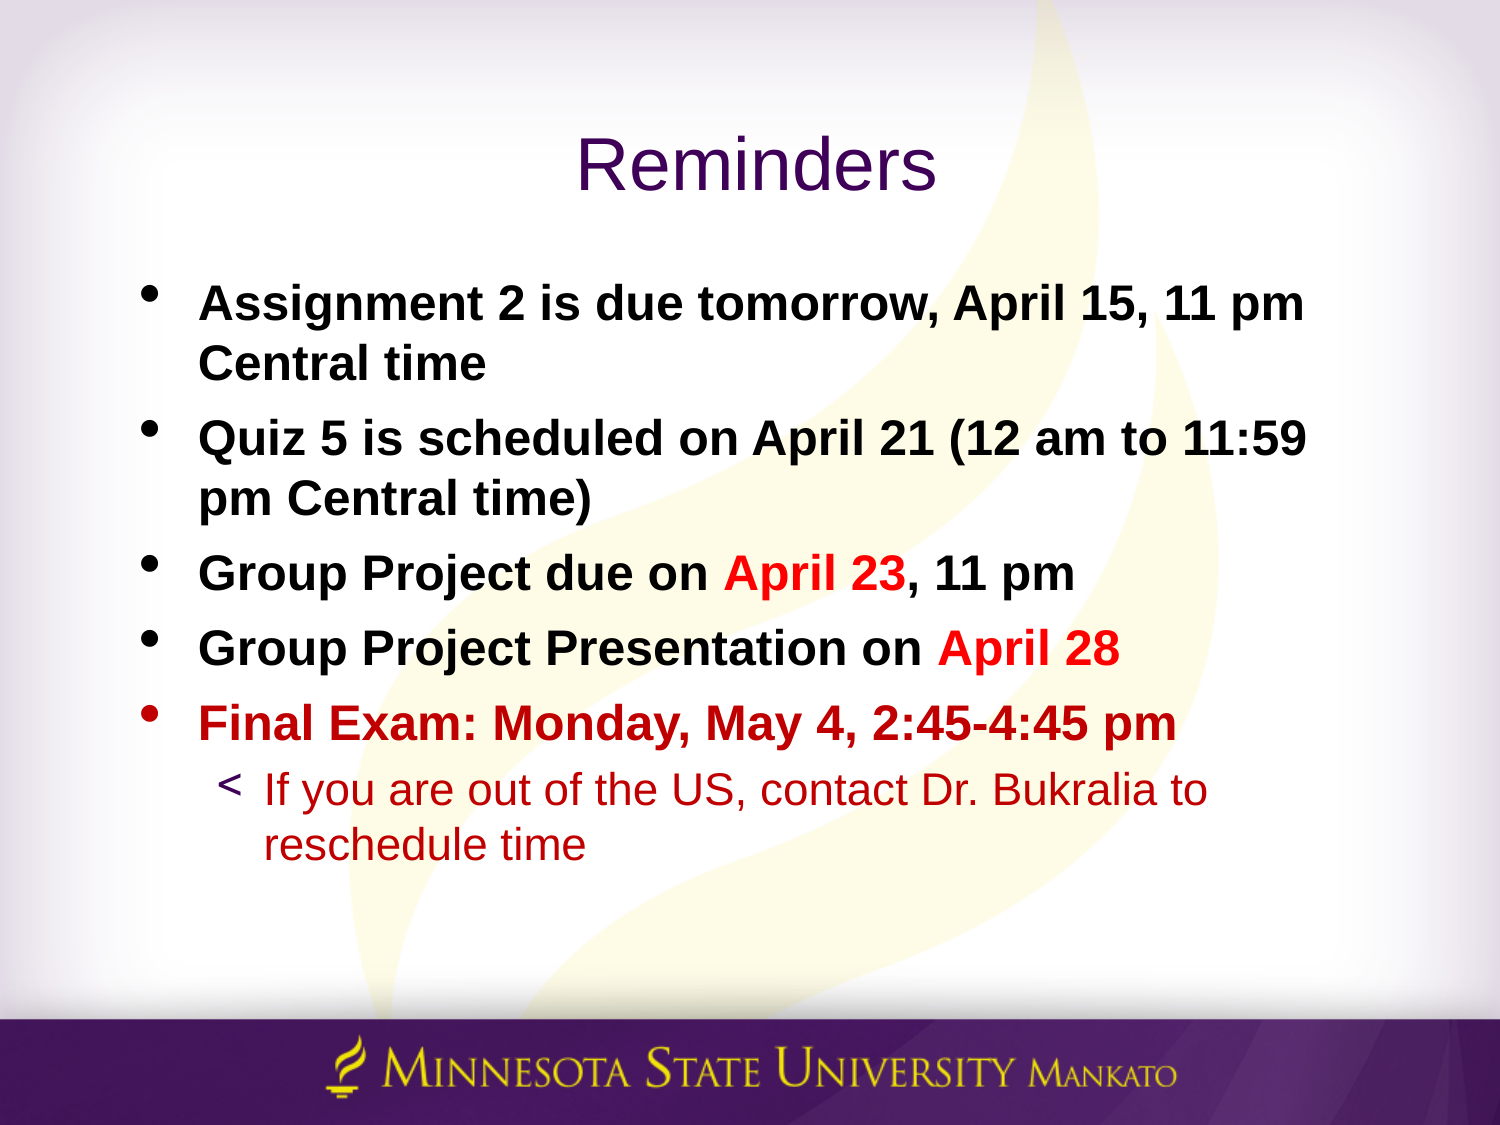

# Reminders
Assignment 2 is due tomorrow, April 15, 11 pm Central time
Quiz 5 is scheduled on April 21 (12 am to 11:59 pm Central time)
Group Project due on April 23, 11 pm
Group Project Presentation on April 28
Final Exam: Monday, May 4, 2:45-4:45 pm
If you are out of the US, contact Dr. Bukralia to reschedule time